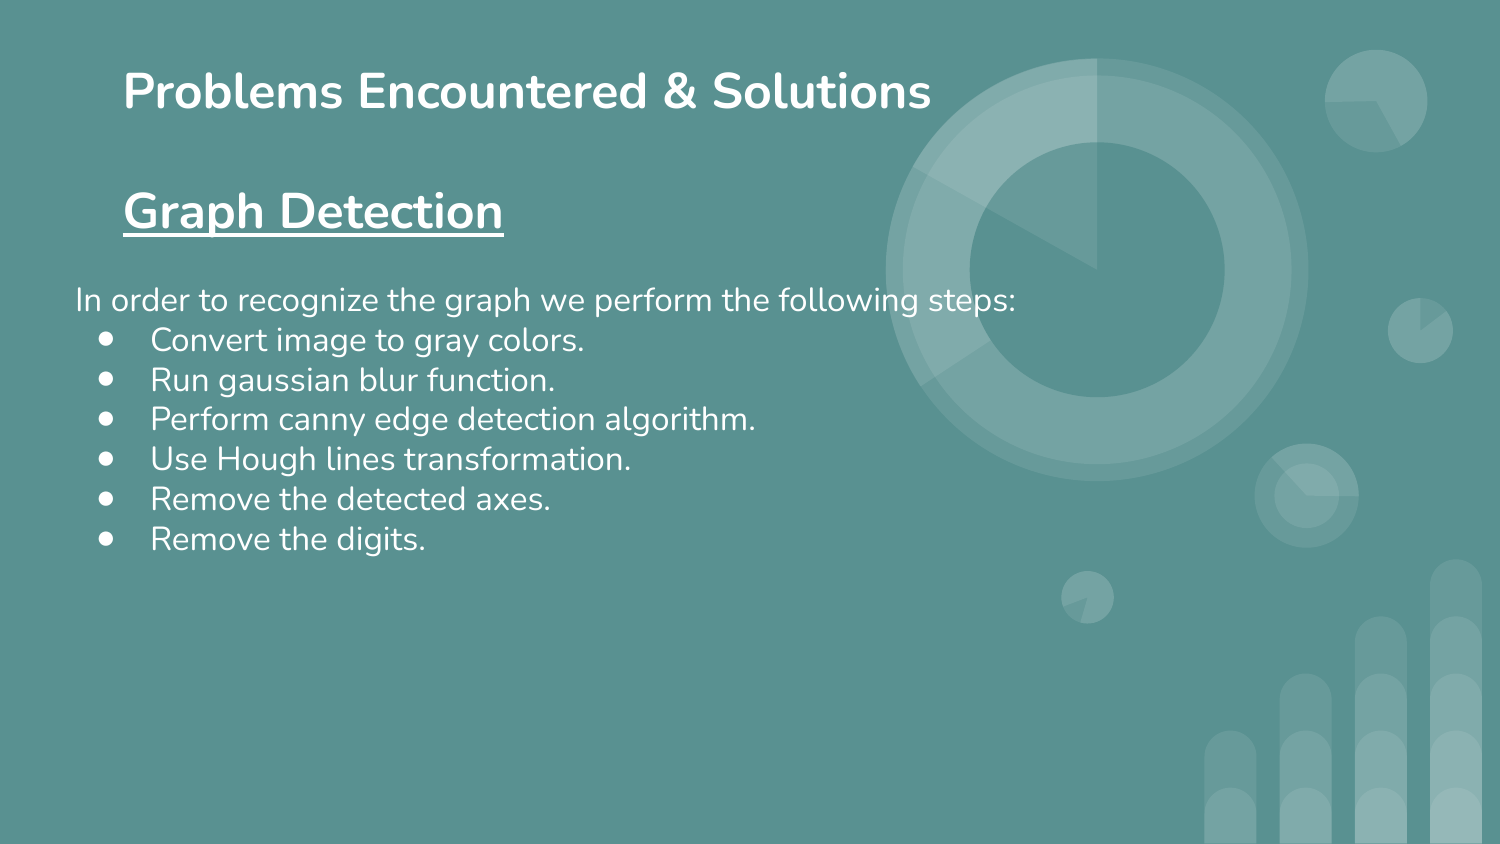

# Problems Encountered & Solutions

Graph Detection
In order to recognize the graph we perform the following steps:
Convert image to gray colors.
Run gaussian blur function.
Perform canny edge detection algorithm.
Use Hough lines transformation.
Remove the detected axes.
Remove the digits.